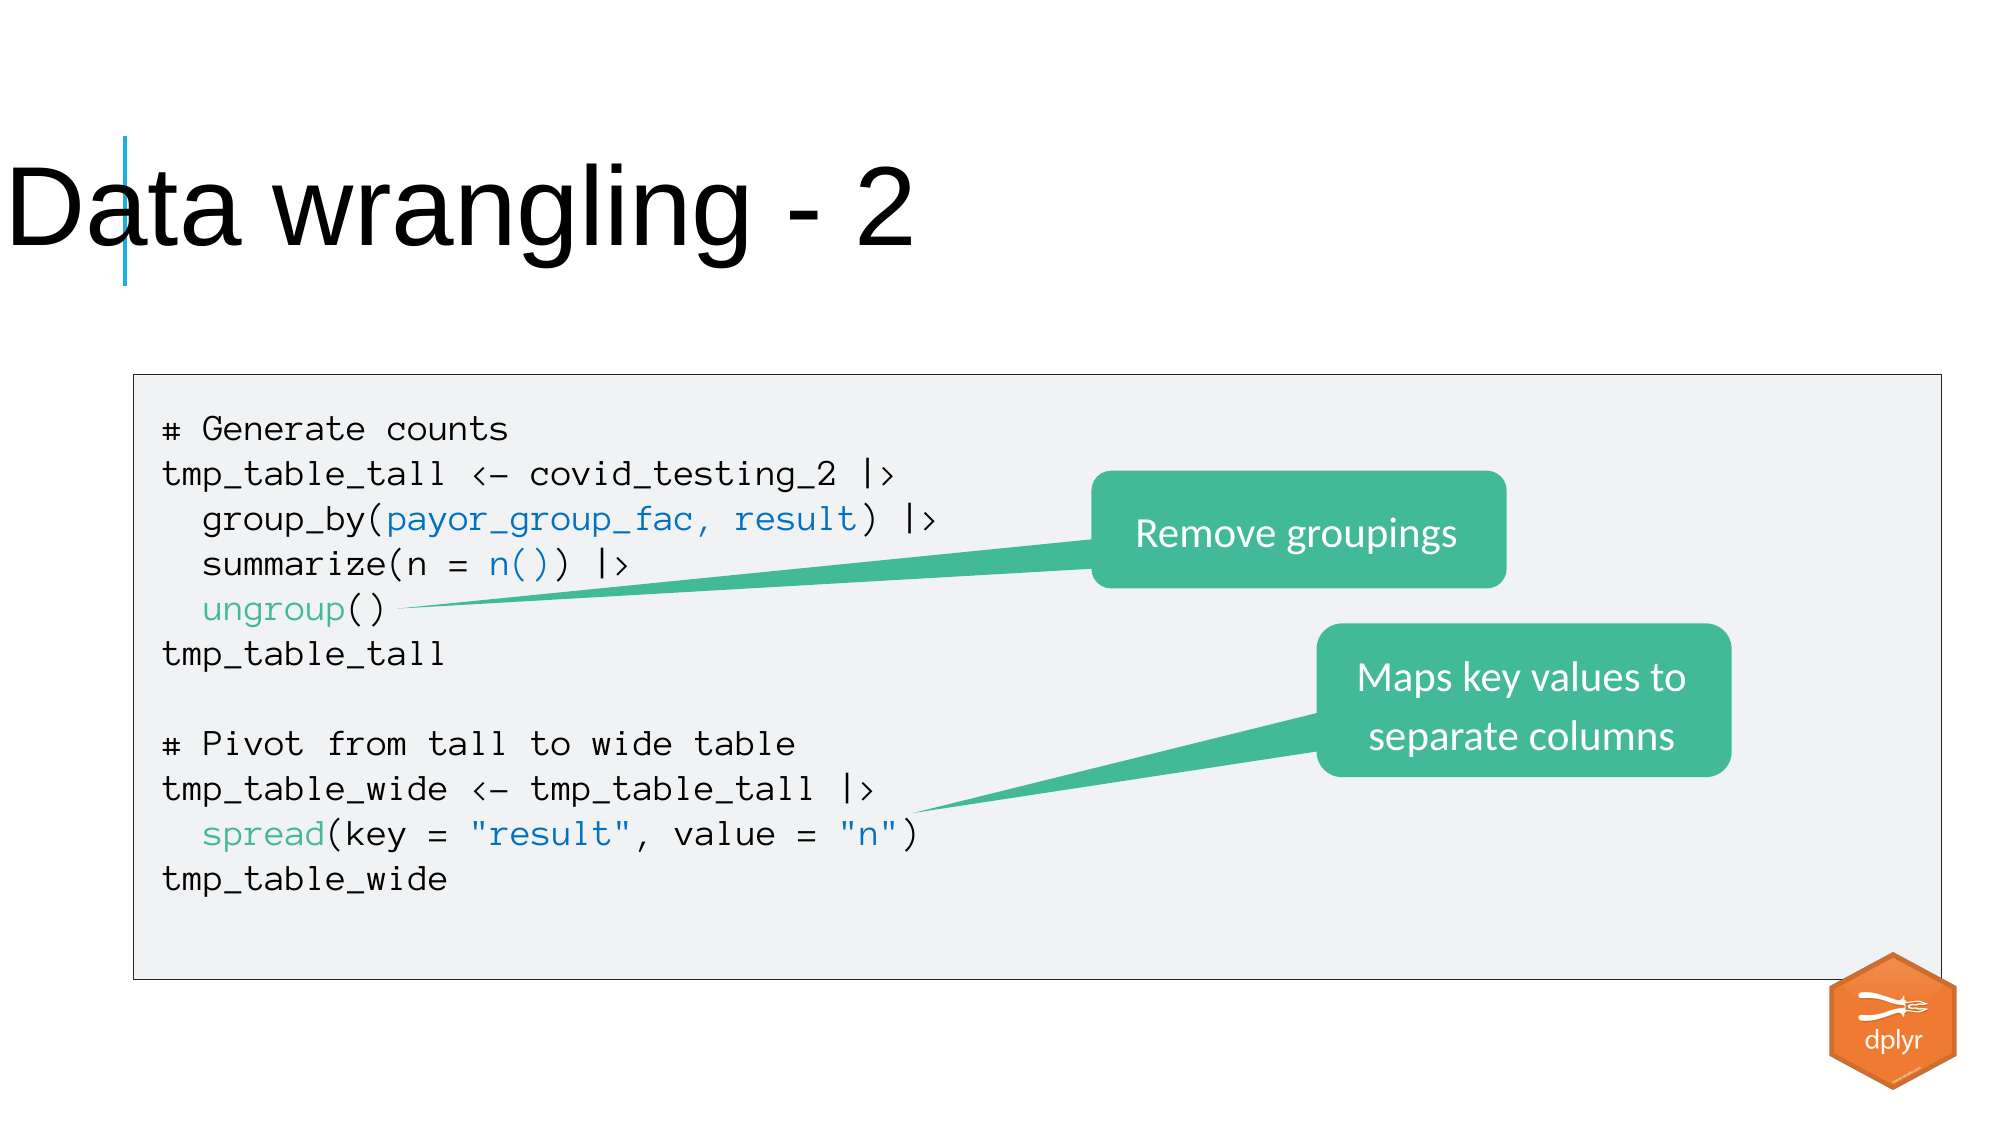

Data wrangling - 2

# Generate counts
tmp_table_tall <- covid_testing_2 |>
  group_by(payor_group_fac, result) |>
  summarize(n = n()) |>
  ungroup()
tmp_table_tall

# Pivot from tall to wide table
tmp_table_wide <- tmp_table_tall |>
  spread(key = "result", value = "n")
tmp_table_wide

Remove groupings

Maps key values to separate columns

Maps key values  to separate columns